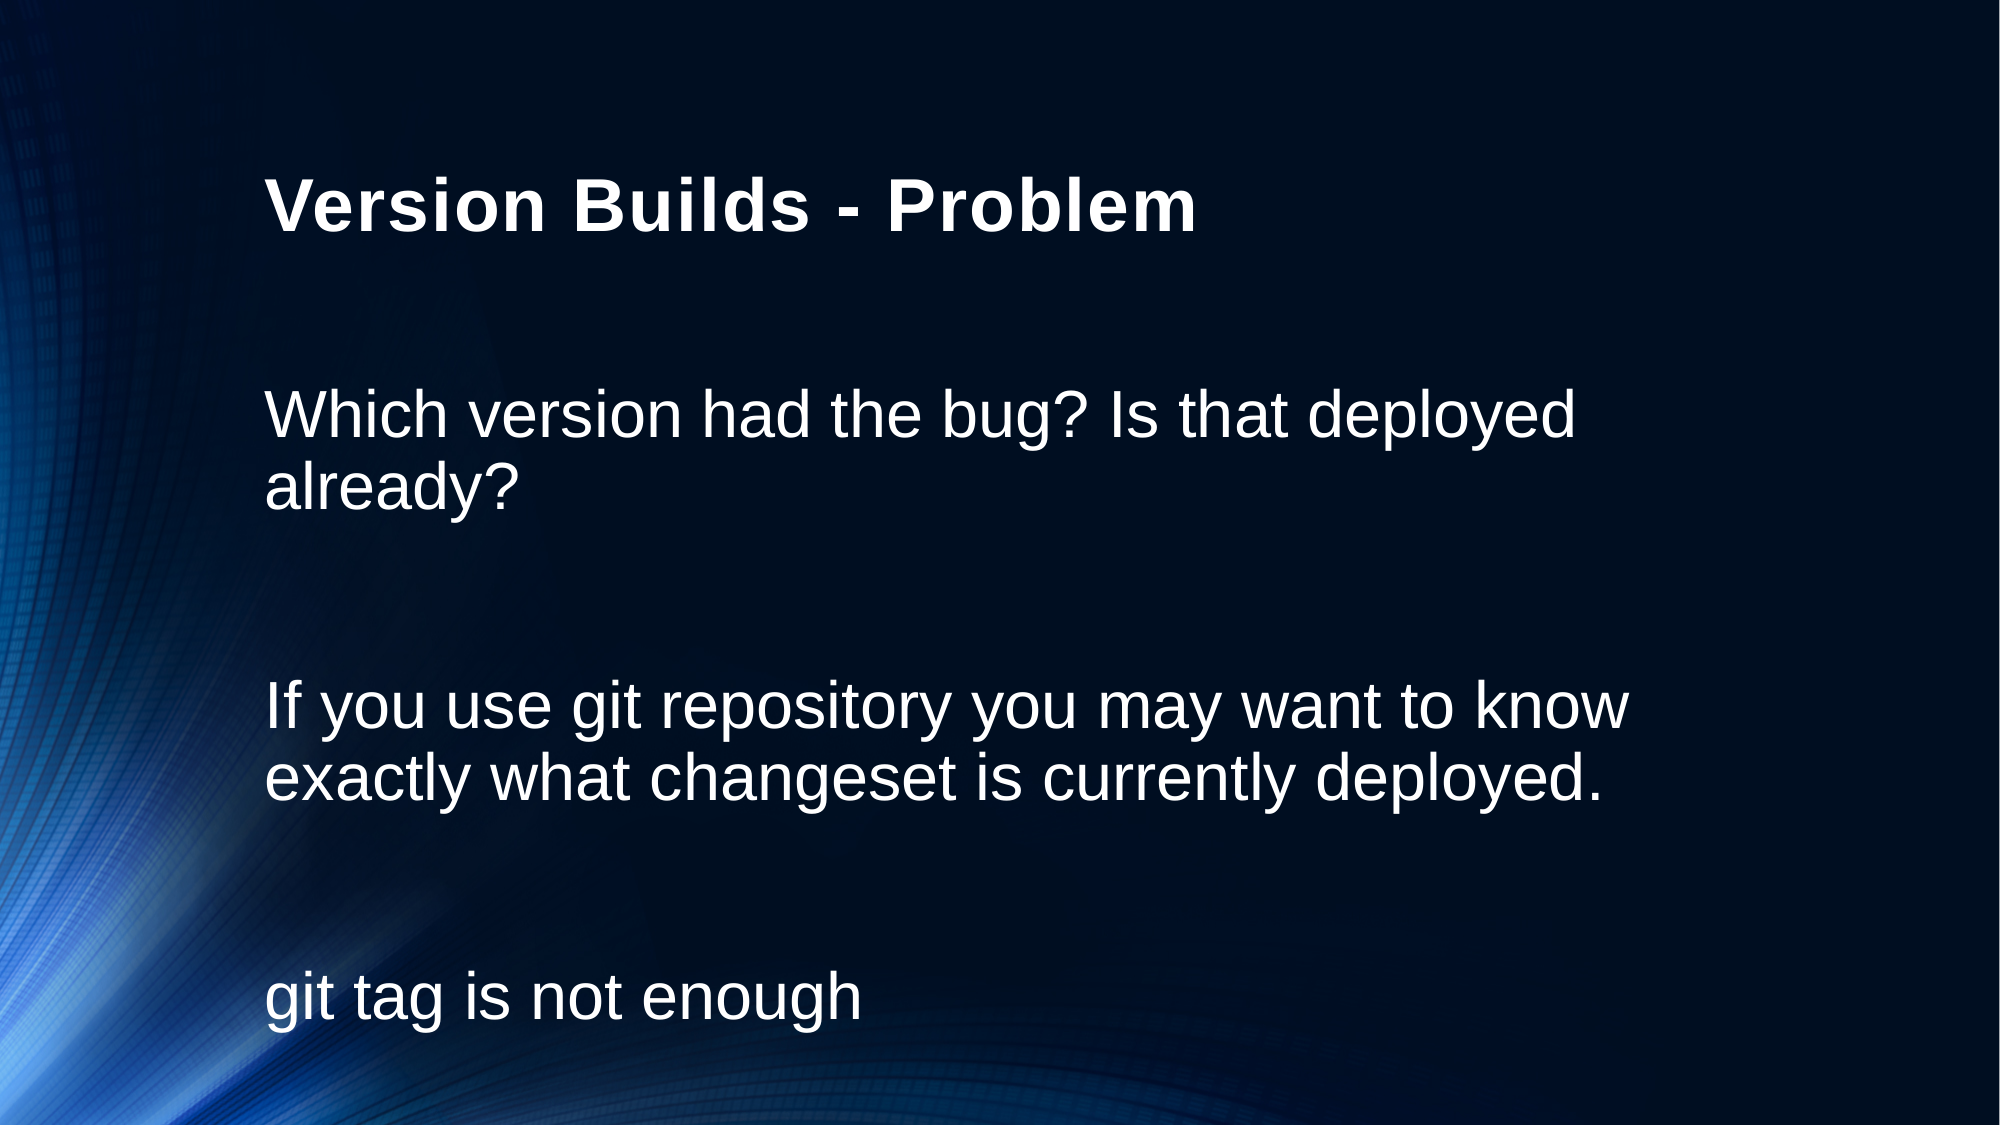

# Version Builds - Problem

Which version had the bug? Is that deployed already?

If you use git repository you may want to know exactly what changeset is currently deployed.

git tag is not enough